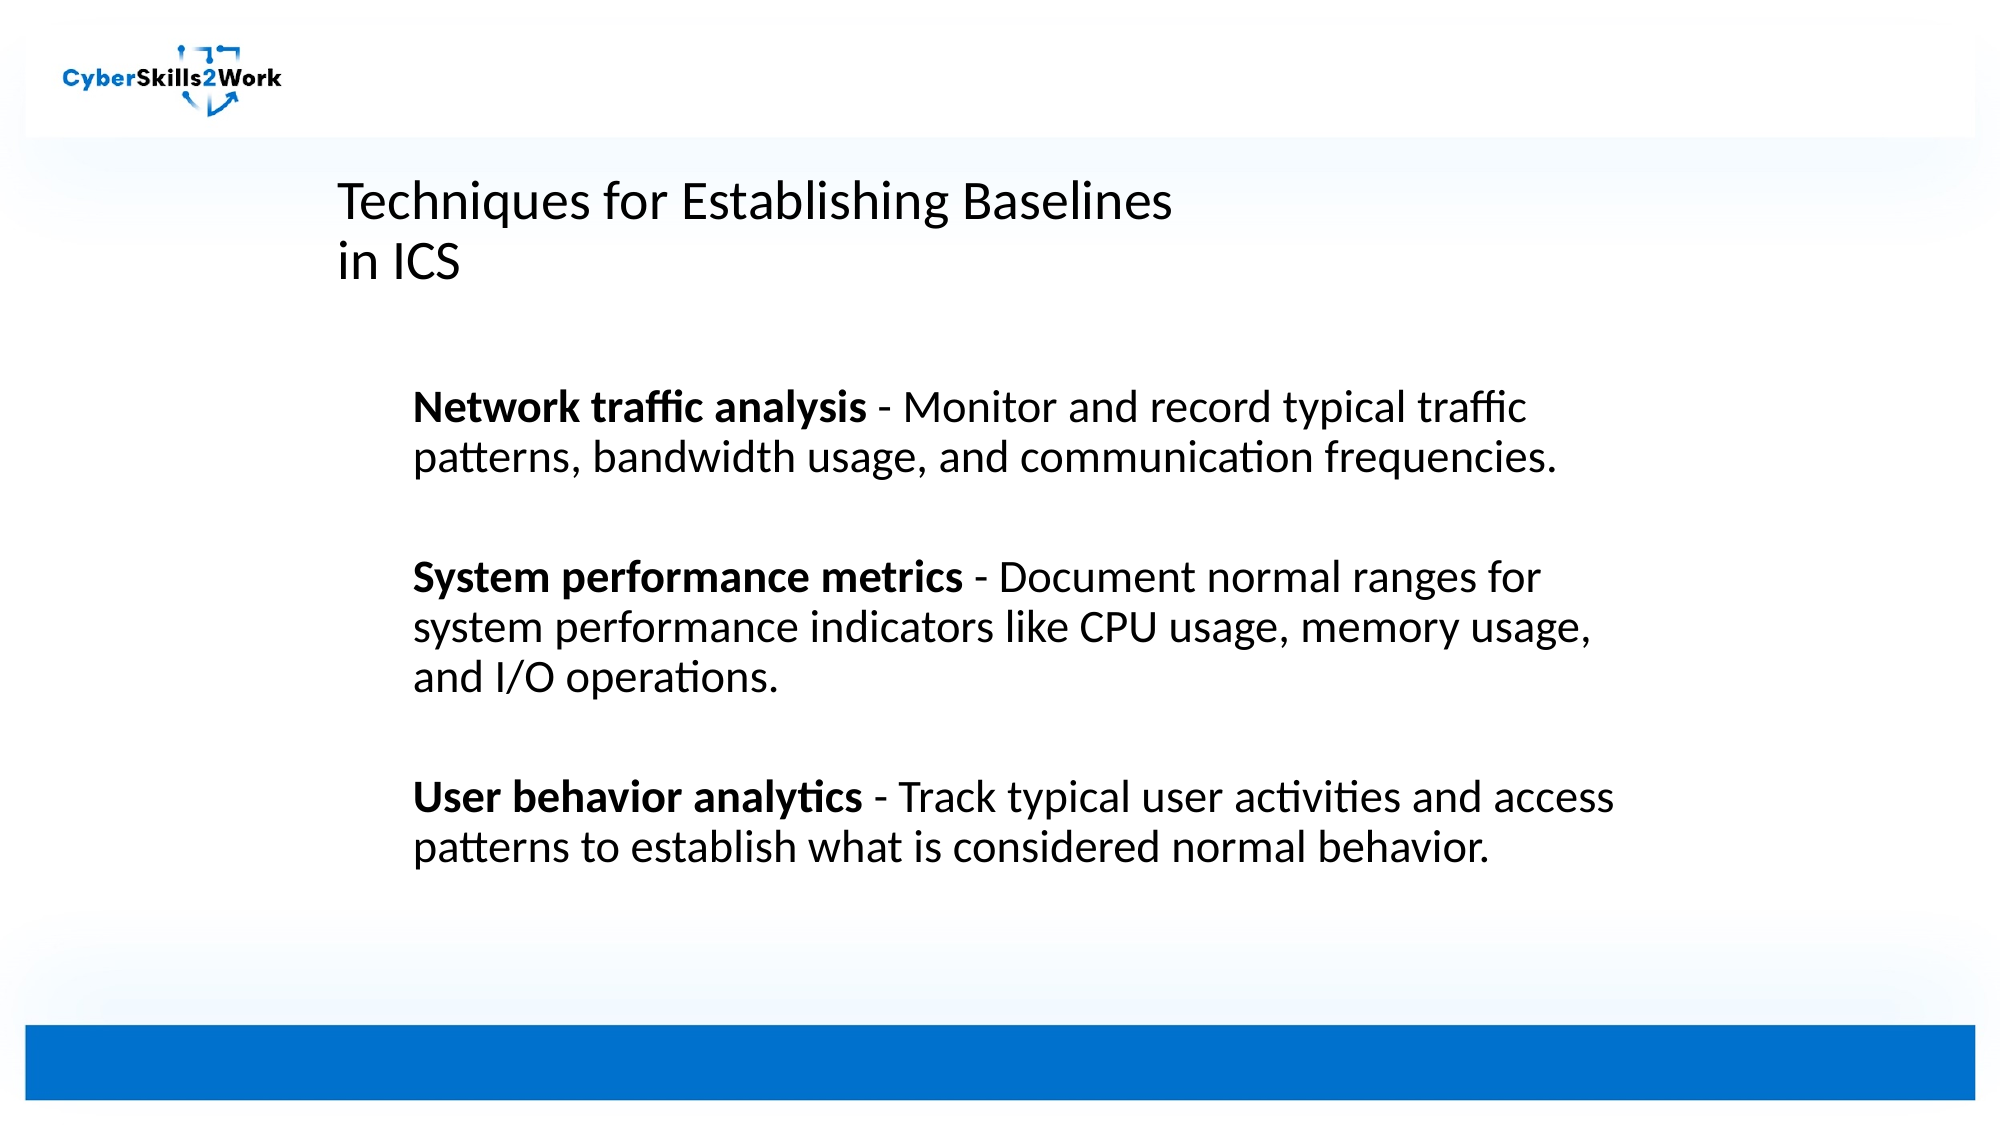

# Techniques for Establishing Baselines in ICS
Network traffic analysis - Monitor and record typical traffic patterns, bandwidth usage, and communication frequencies.

System performance metrics - Document normal ranges for system performance indicators like CPU usage, memory usage, and I/O operations.

User behavior analytics - Track typical user activities and access patterns to establish what is considered normal behavior.